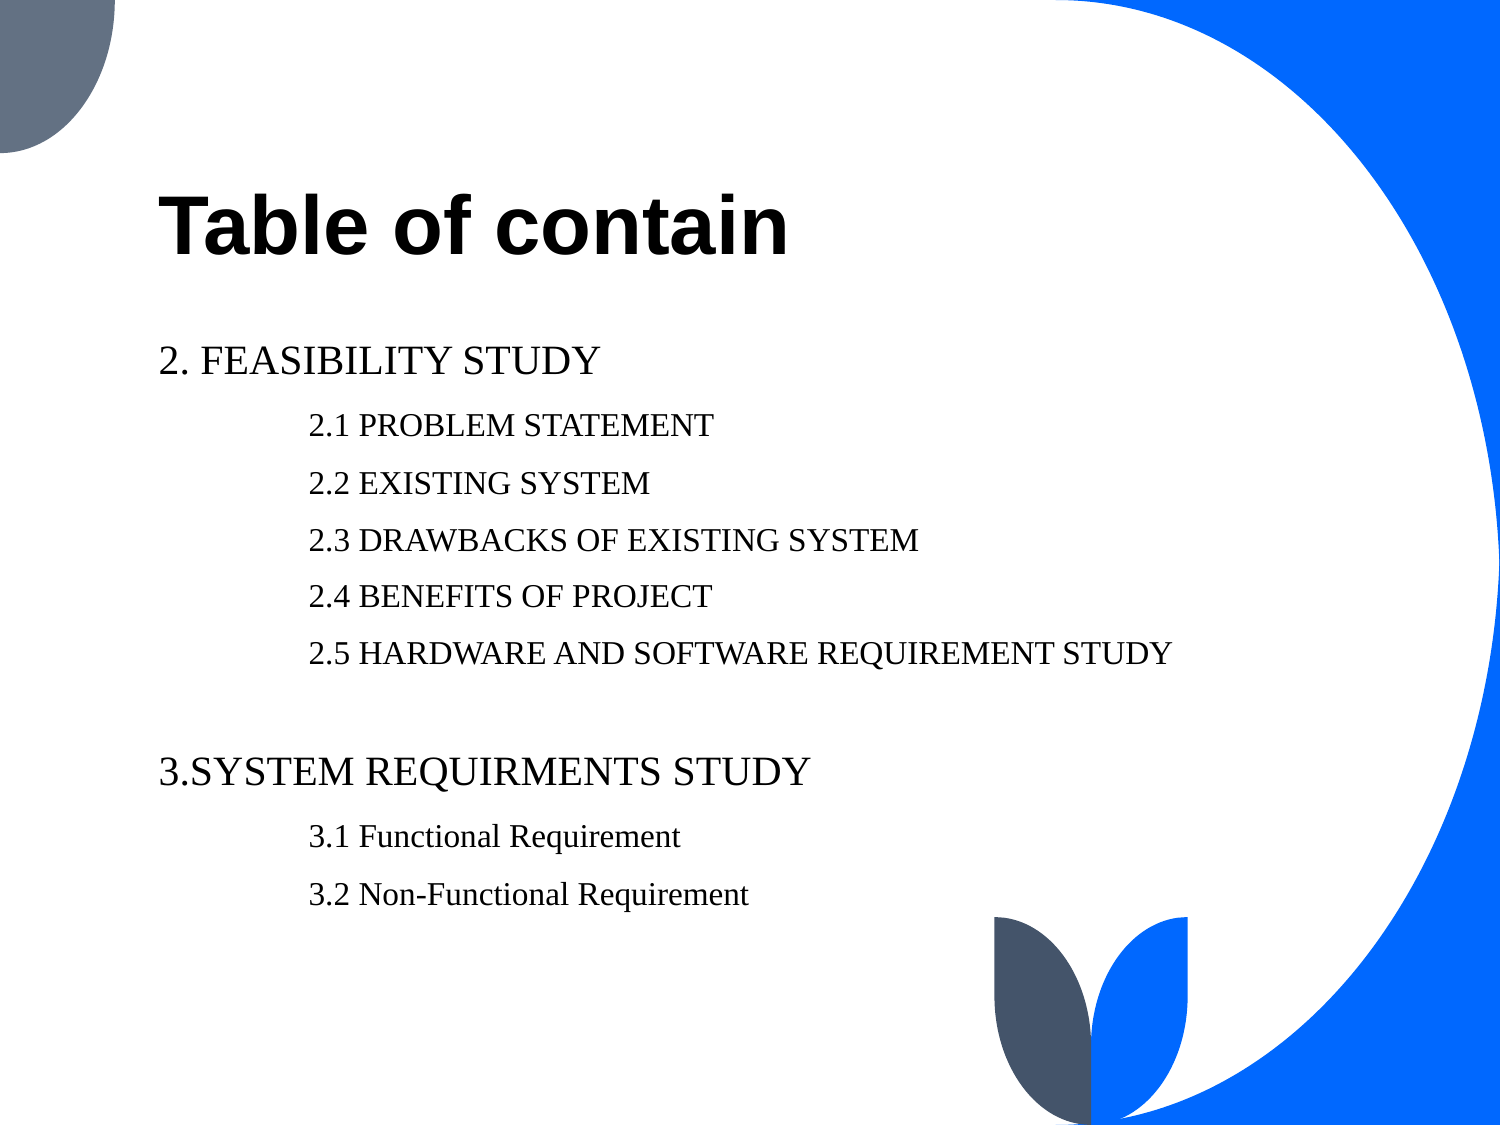

# Table of contain
2. FEASIBILITY STUDY
	2.1 PROBLEM STATEMENT
	2.2 EXISTING SYSTEM
	2.3 DRAWBACKS OF EXISTING SYSTEM
 	2.4 BENEFITS OF PROJECT
	2.5 HARDWARE AND SOFTWARE REQUIREMENT STUDY

3.SYSTEM REQUIRMENTS STUDY
	3.1 Functional Requirement
	3.2 Non-Functional Requirement